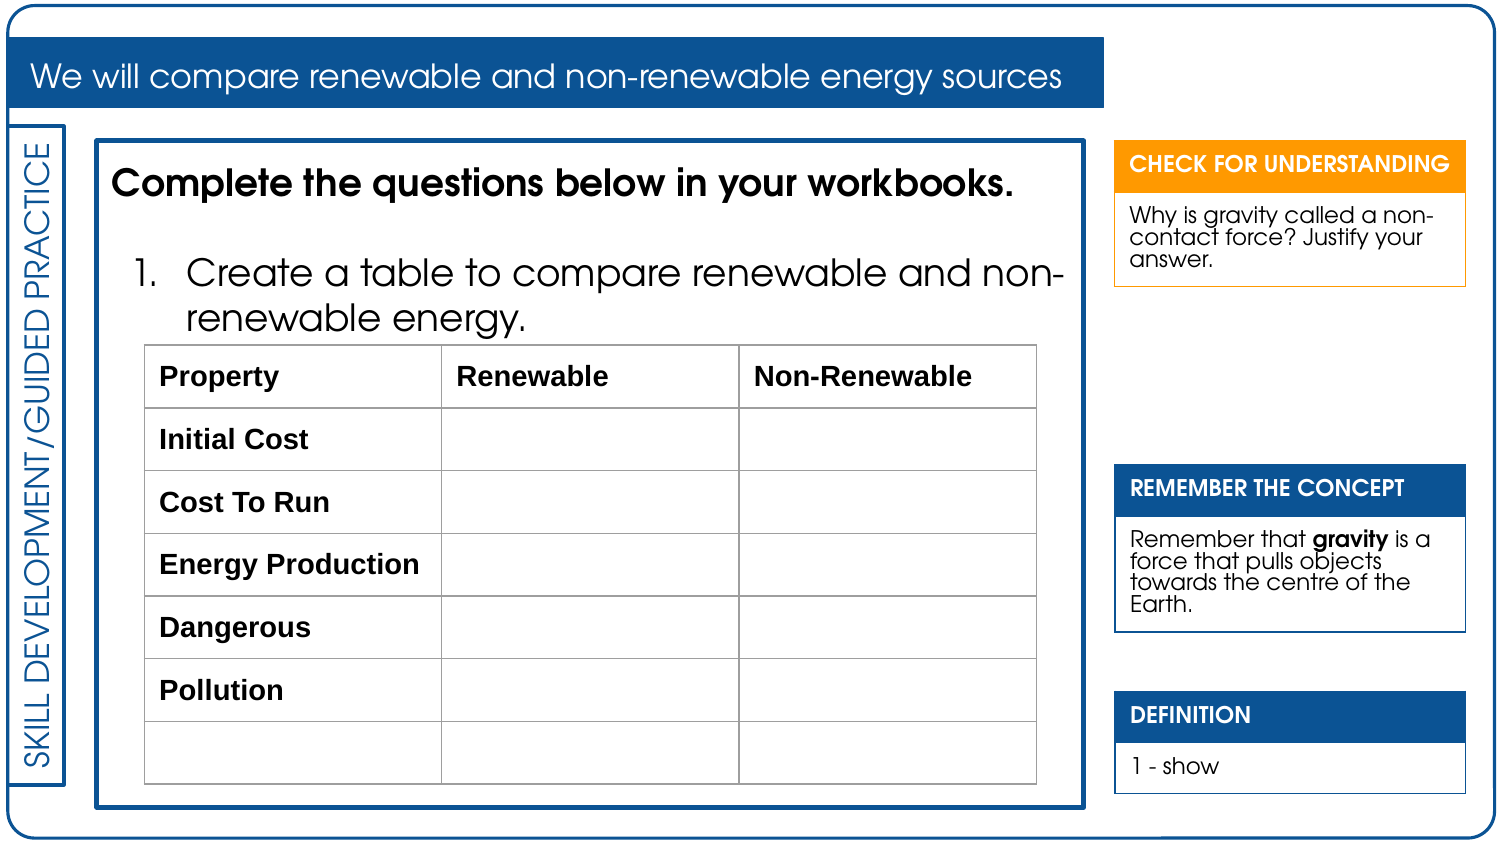

We will compare renewable and non-renewable energy sources
Complete the questions below in your workbooks.

Create a table to compare renewable and non-renewable energy.

| CHECK FOR UNDERSTANDING |
| --- |
| Why is gravity called a non-contact force? Justify your answer. |
| Property | Renewable | Non-Renewable |
| --- | --- | --- |
| Initial Cost |  |  |
| Cost To Run |  |  |
| Energy Production |  |  |
| Dangerous |  |  |
| Pollution |  |  |
|  |  |  |
| REMEMBER THE CONCEPT |
| --- |
| Remember that gravity is a force that pulls objects towards the centre of the Earth. |
| DEFINITION |
| --- |
| 1 - show |